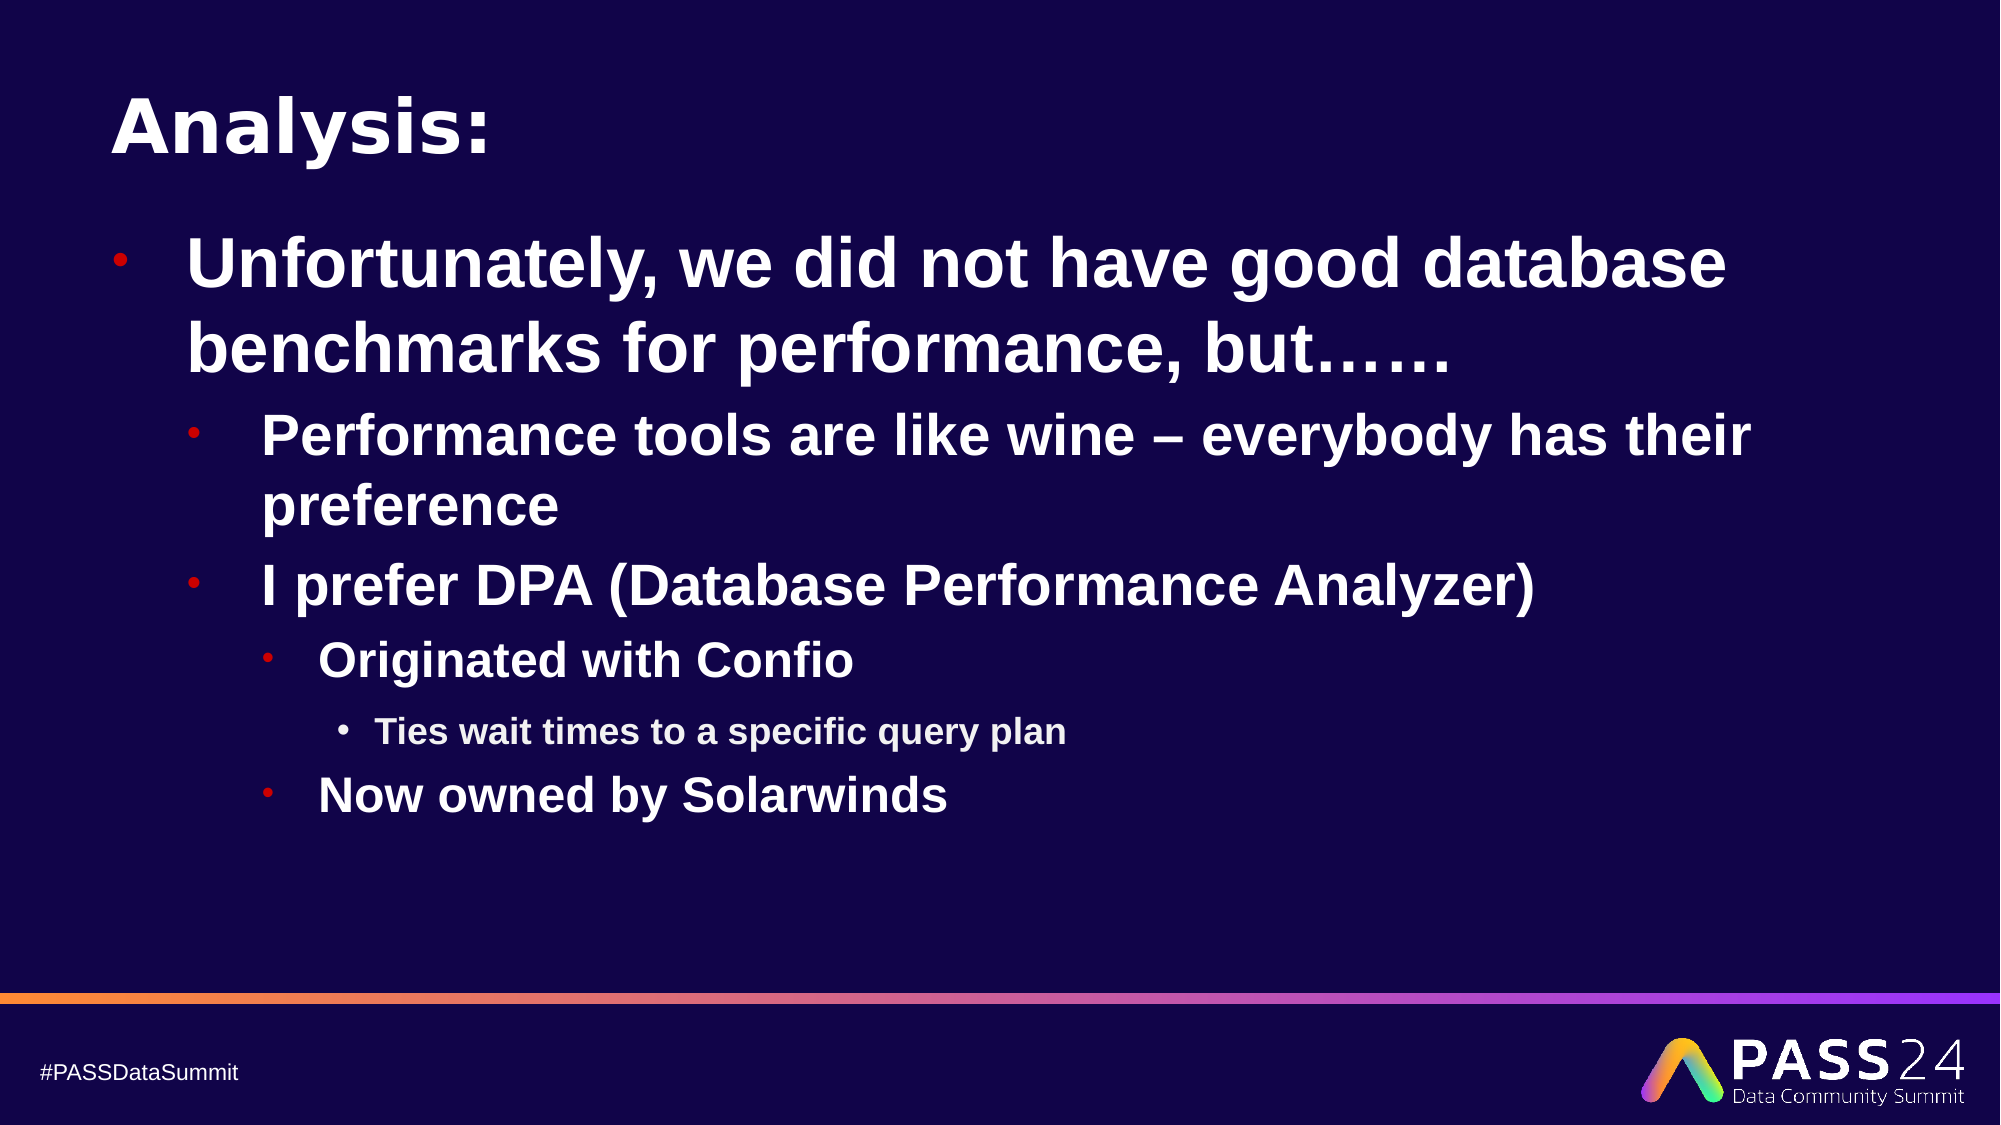

# Analysis:
Unfortunately, we did not have good database benchmarks for performance, but……
Performance tools are like wine – everybody has their preference
I prefer DPA (Database Performance Analyzer)
Originated with Confio
Ties wait times to a specific query plan
Now owned by Solarwinds

Bad Page Split